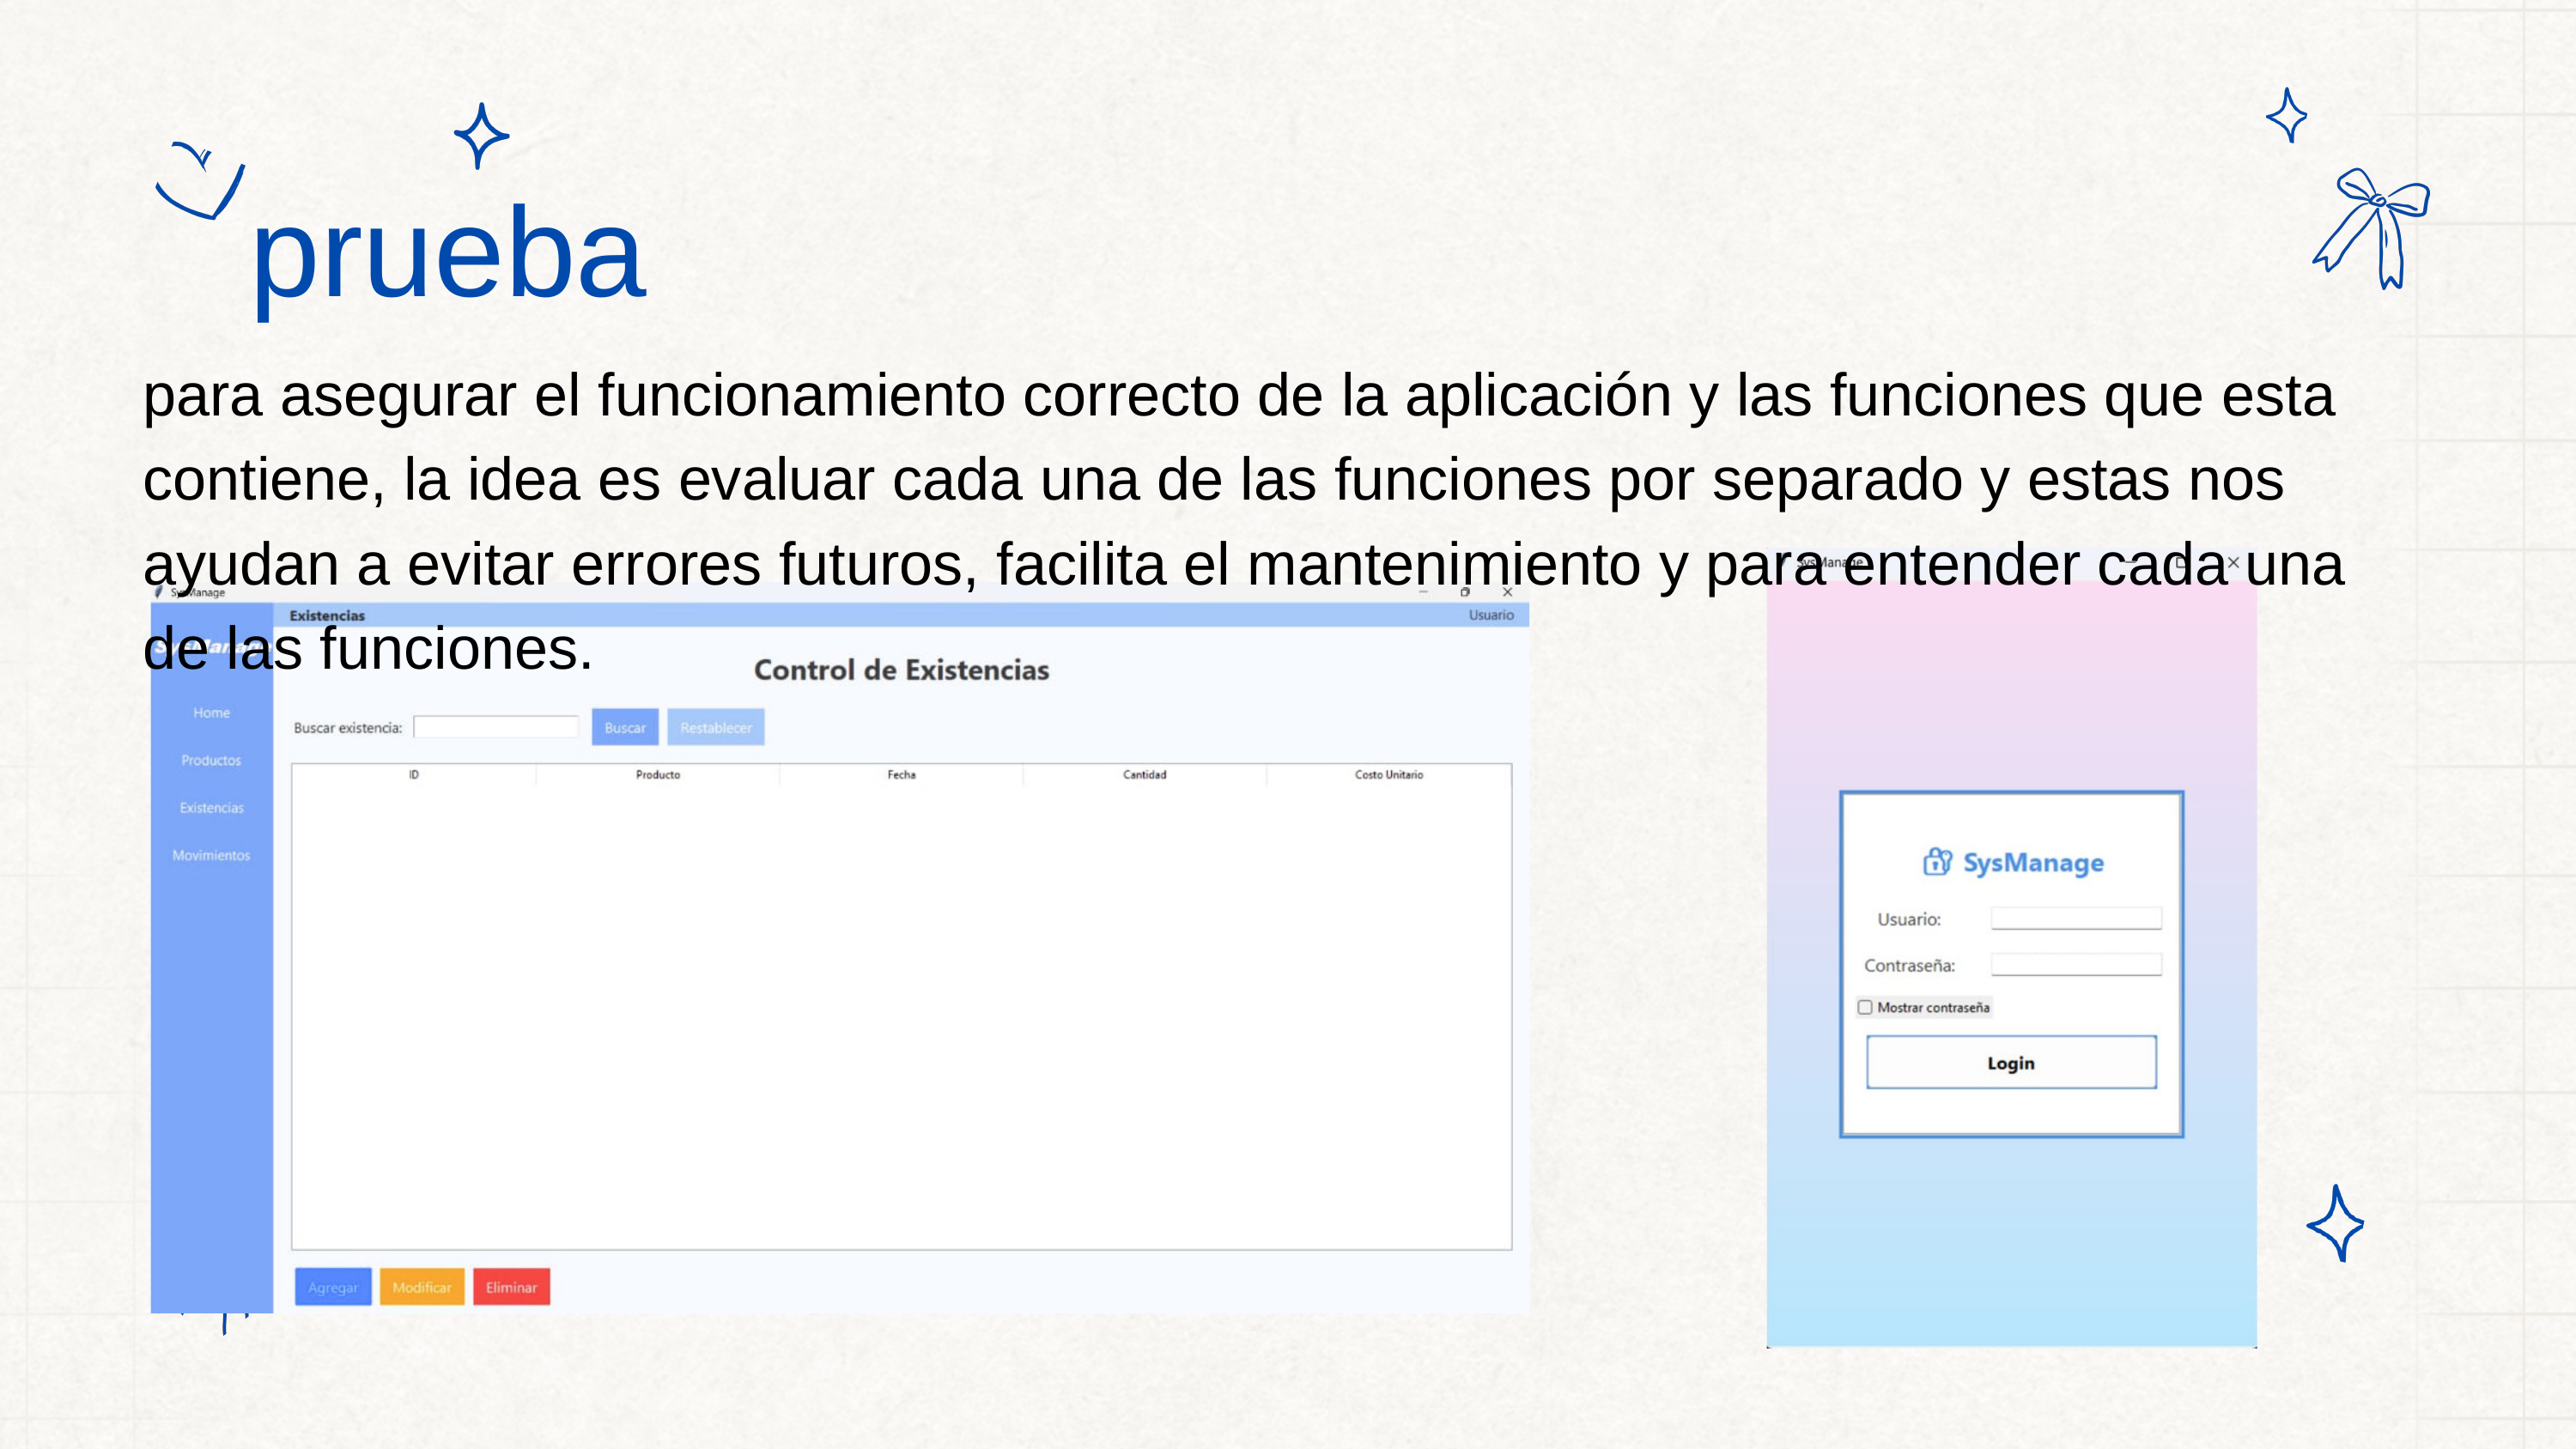

prueba

para asegurar el funcionamiento correcto de la aplicación y las funciones que esta contiene, la idea es evaluar cada una de las funciones por separado y estas nos ayudan a evitar errores futuros, facilita el mantenimiento y para entender cada una de las funciones.